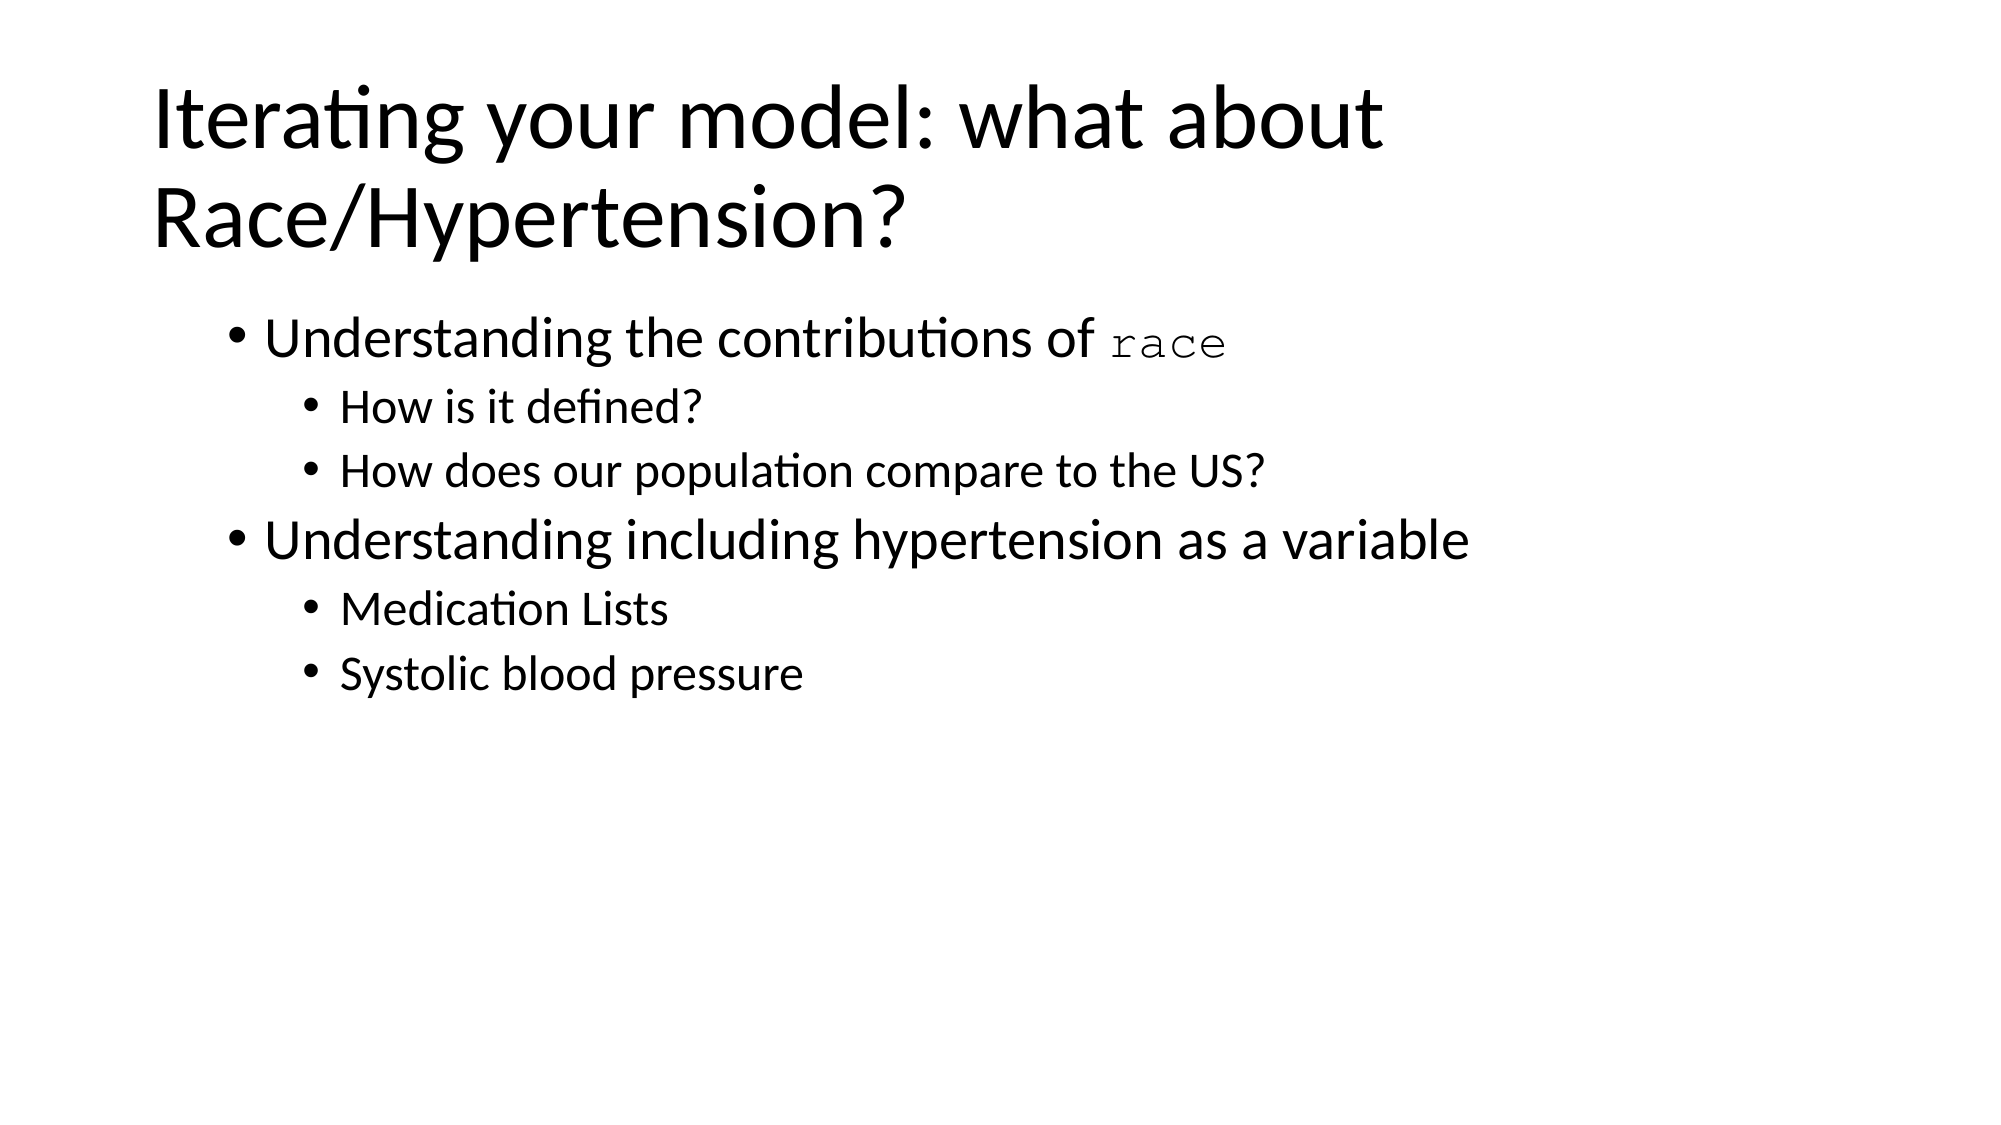

# Iterating your model: what about Race/Hypertension?
Understanding the contributions of race
How is it defined?
How does our population compare to the US?
Understanding including hypertension as a variable
Medication Lists
Systolic blood pressure